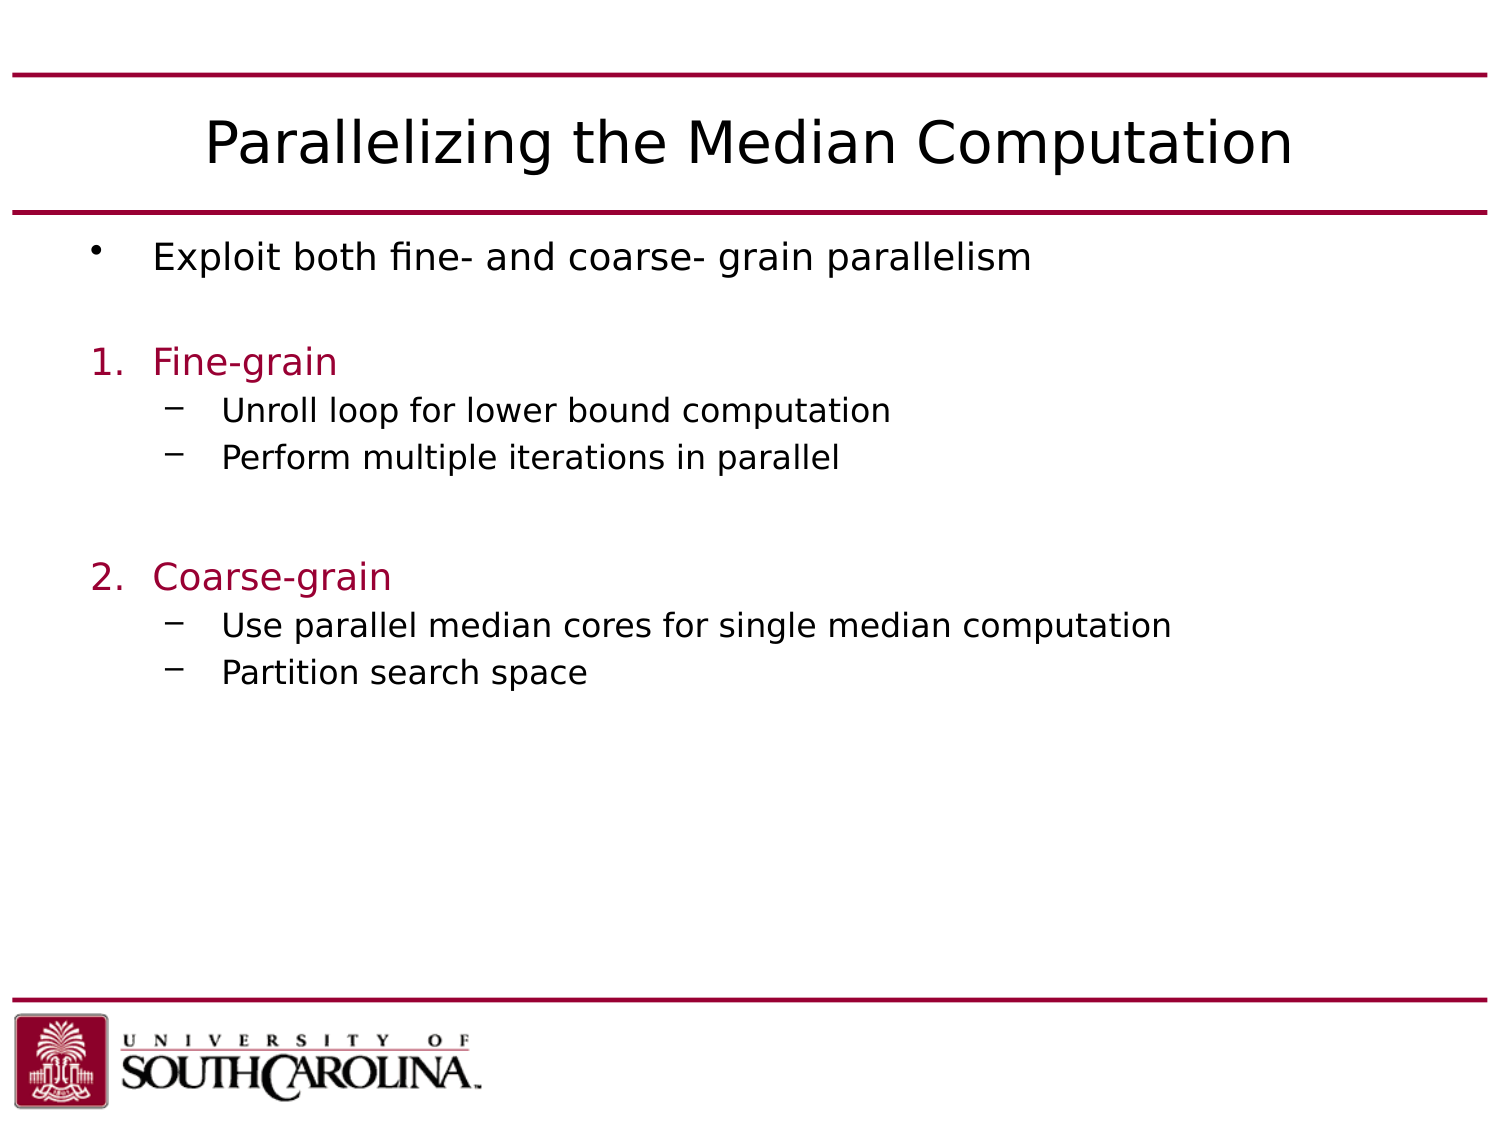

# Parallelizing the Median Computation
Exploit both fine- and coarse- grain parallelism

Fine-grain
Unroll loop for lower bound computation
Perform multiple iterations in parallel

Coarse-grain
Use parallel median cores for single median computation
Partition search space